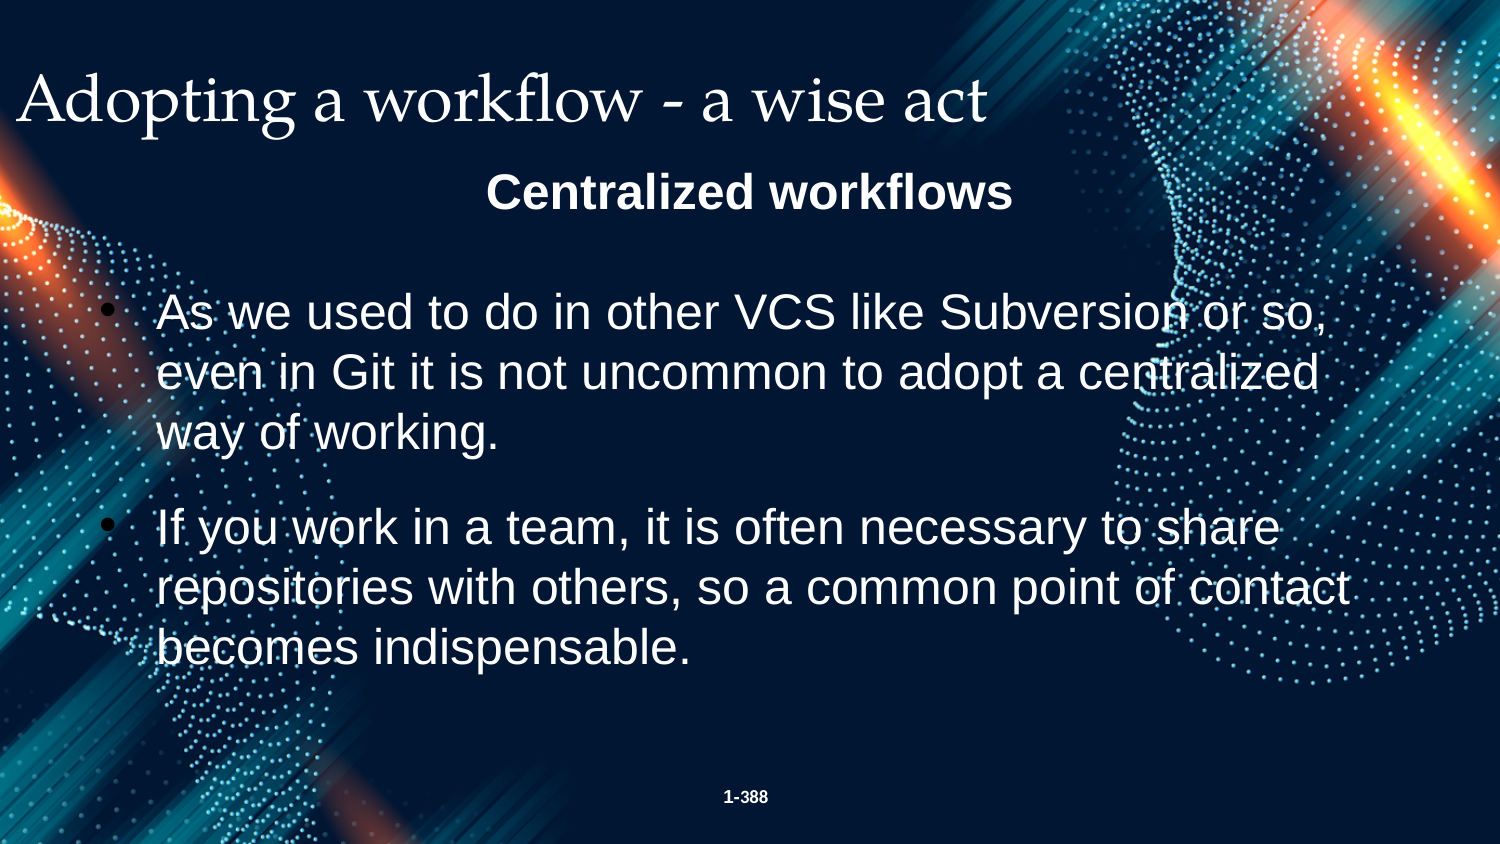

Adopting a workflow - a wise act
Centralized workflows

As we used to do in other VCS like Subversion or so, even in Git it is not uncommon to adopt a centralized way of working.

If you work in a team, it is often necessary to share repositories with others, so a common point of contact becomes indispensable.
1-388